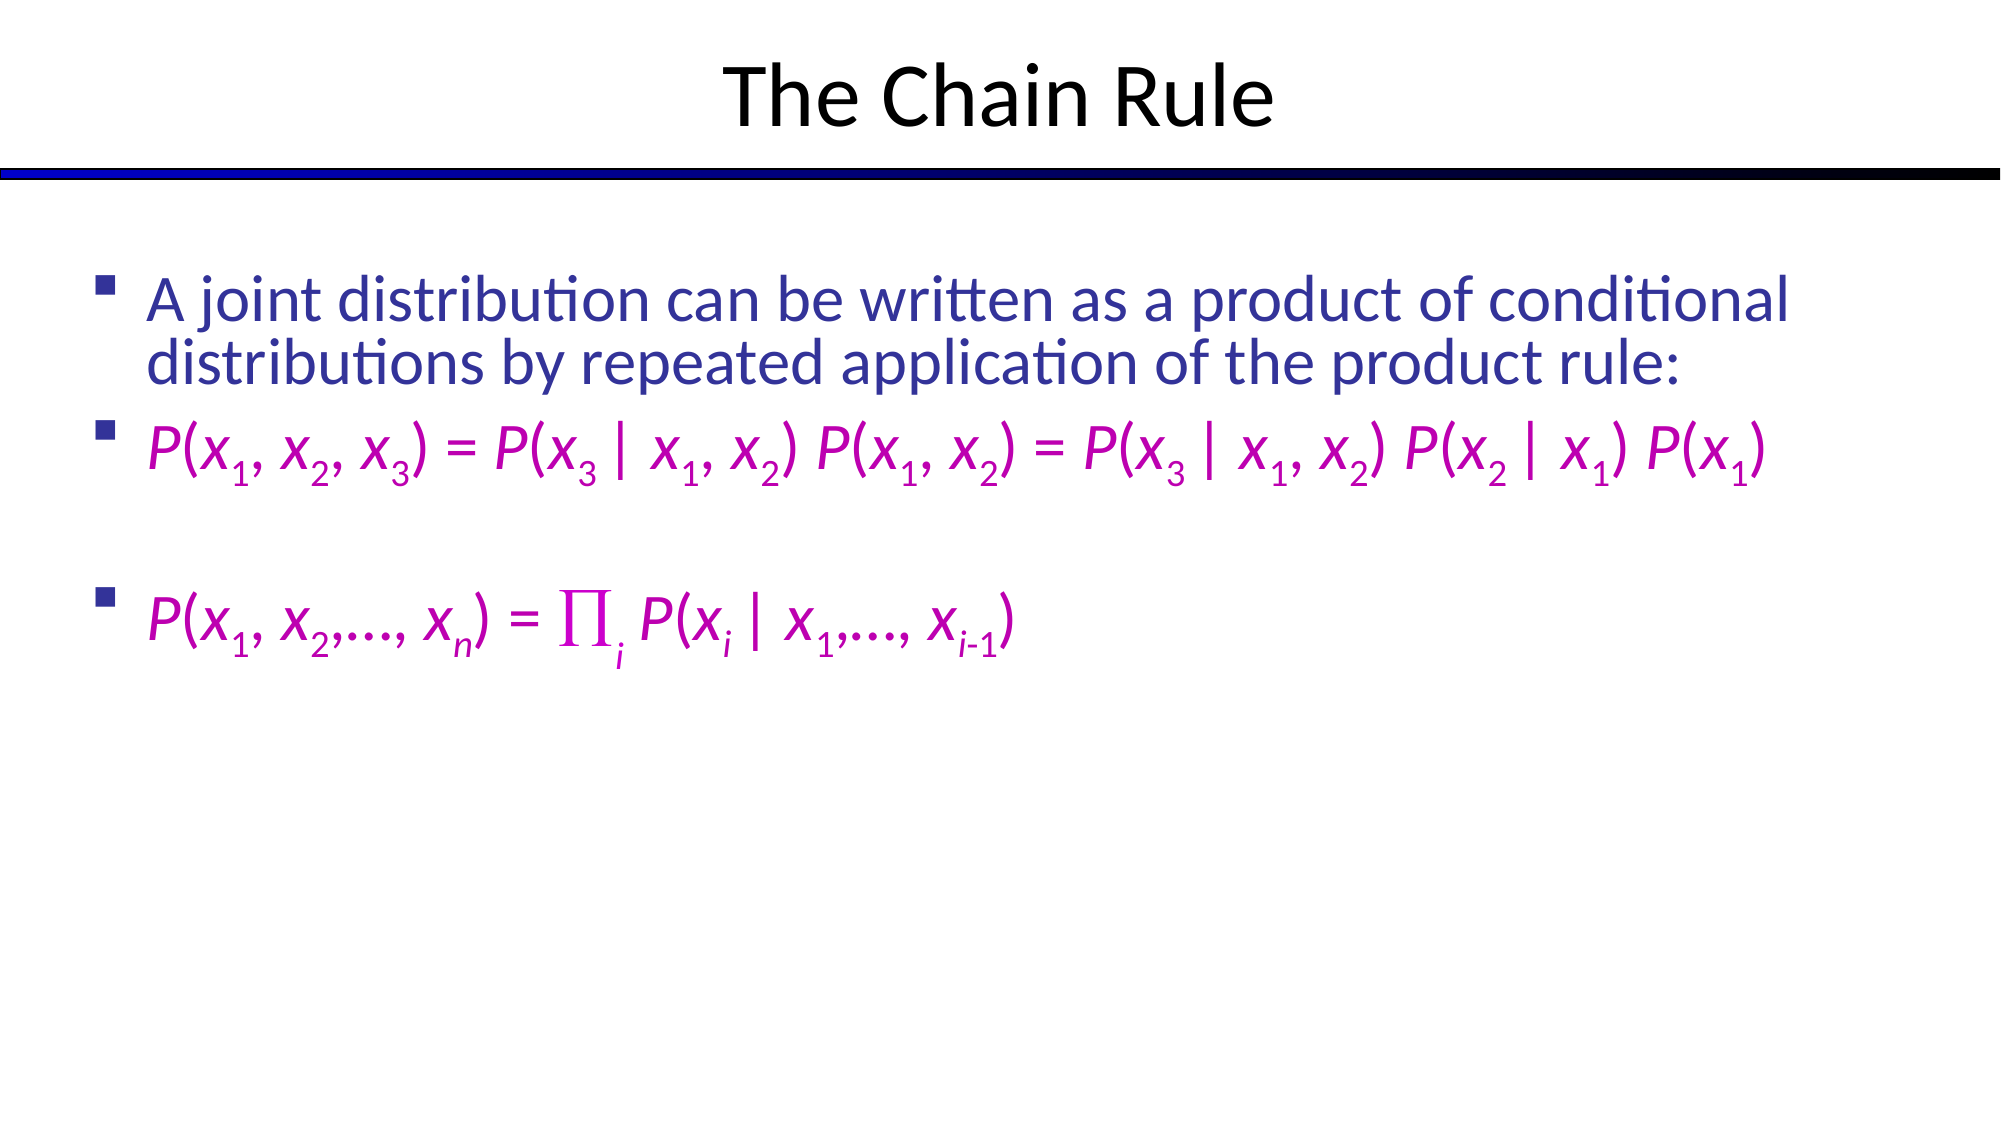

# The Chain Rule
A joint distribution can be written as a product of conditional distributions by repeated application of the product rule:
P(x1, x2, x3) = P(x3 | x1, x2) P(x1, x2) = P(x3 | x1, x2) P(x2 | x1) P(x1)

P(x1, x2,…, xn) = ∏i P(xi | x1,…, xi-1)